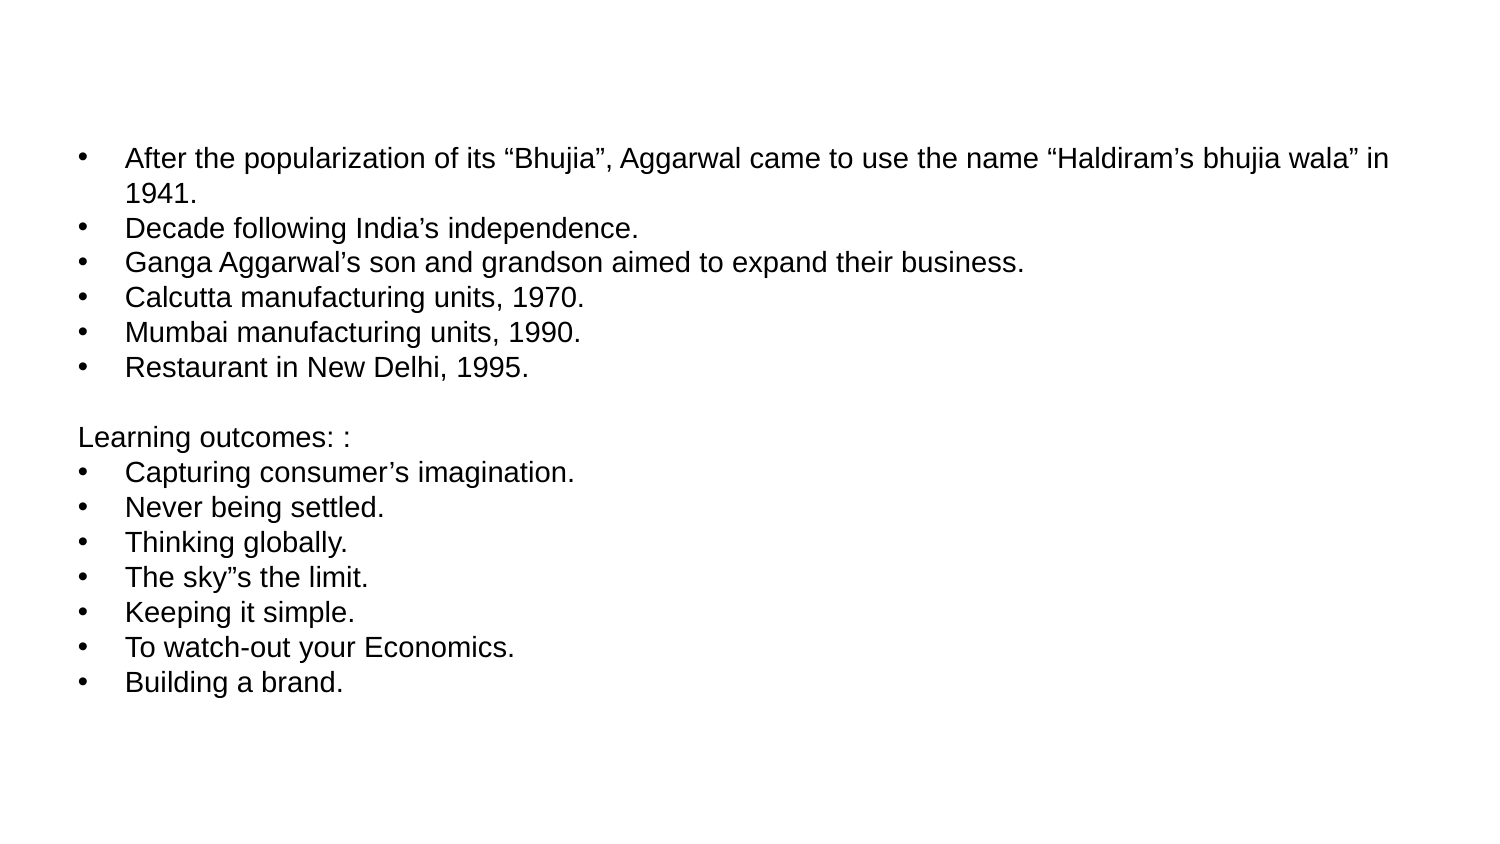

After the popularization of its “Bhujia”, Aggarwal came to use the name “Haldiram’s bhujia wala” in 1941.
Decade following India’s independence.
Ganga Aggarwal’s son and grandson aimed to expand their business.
Calcutta manufacturing units, 1970.
Mumbai manufacturing units, 1990.
Restaurant in New Delhi, 1995.

Learning outcomes: :
Capturing consumer’s imagination.
Never being settled.
Thinking globally.
The sky”s the limit.
Keeping it simple.
To watch-out your Economics.
Building a brand.